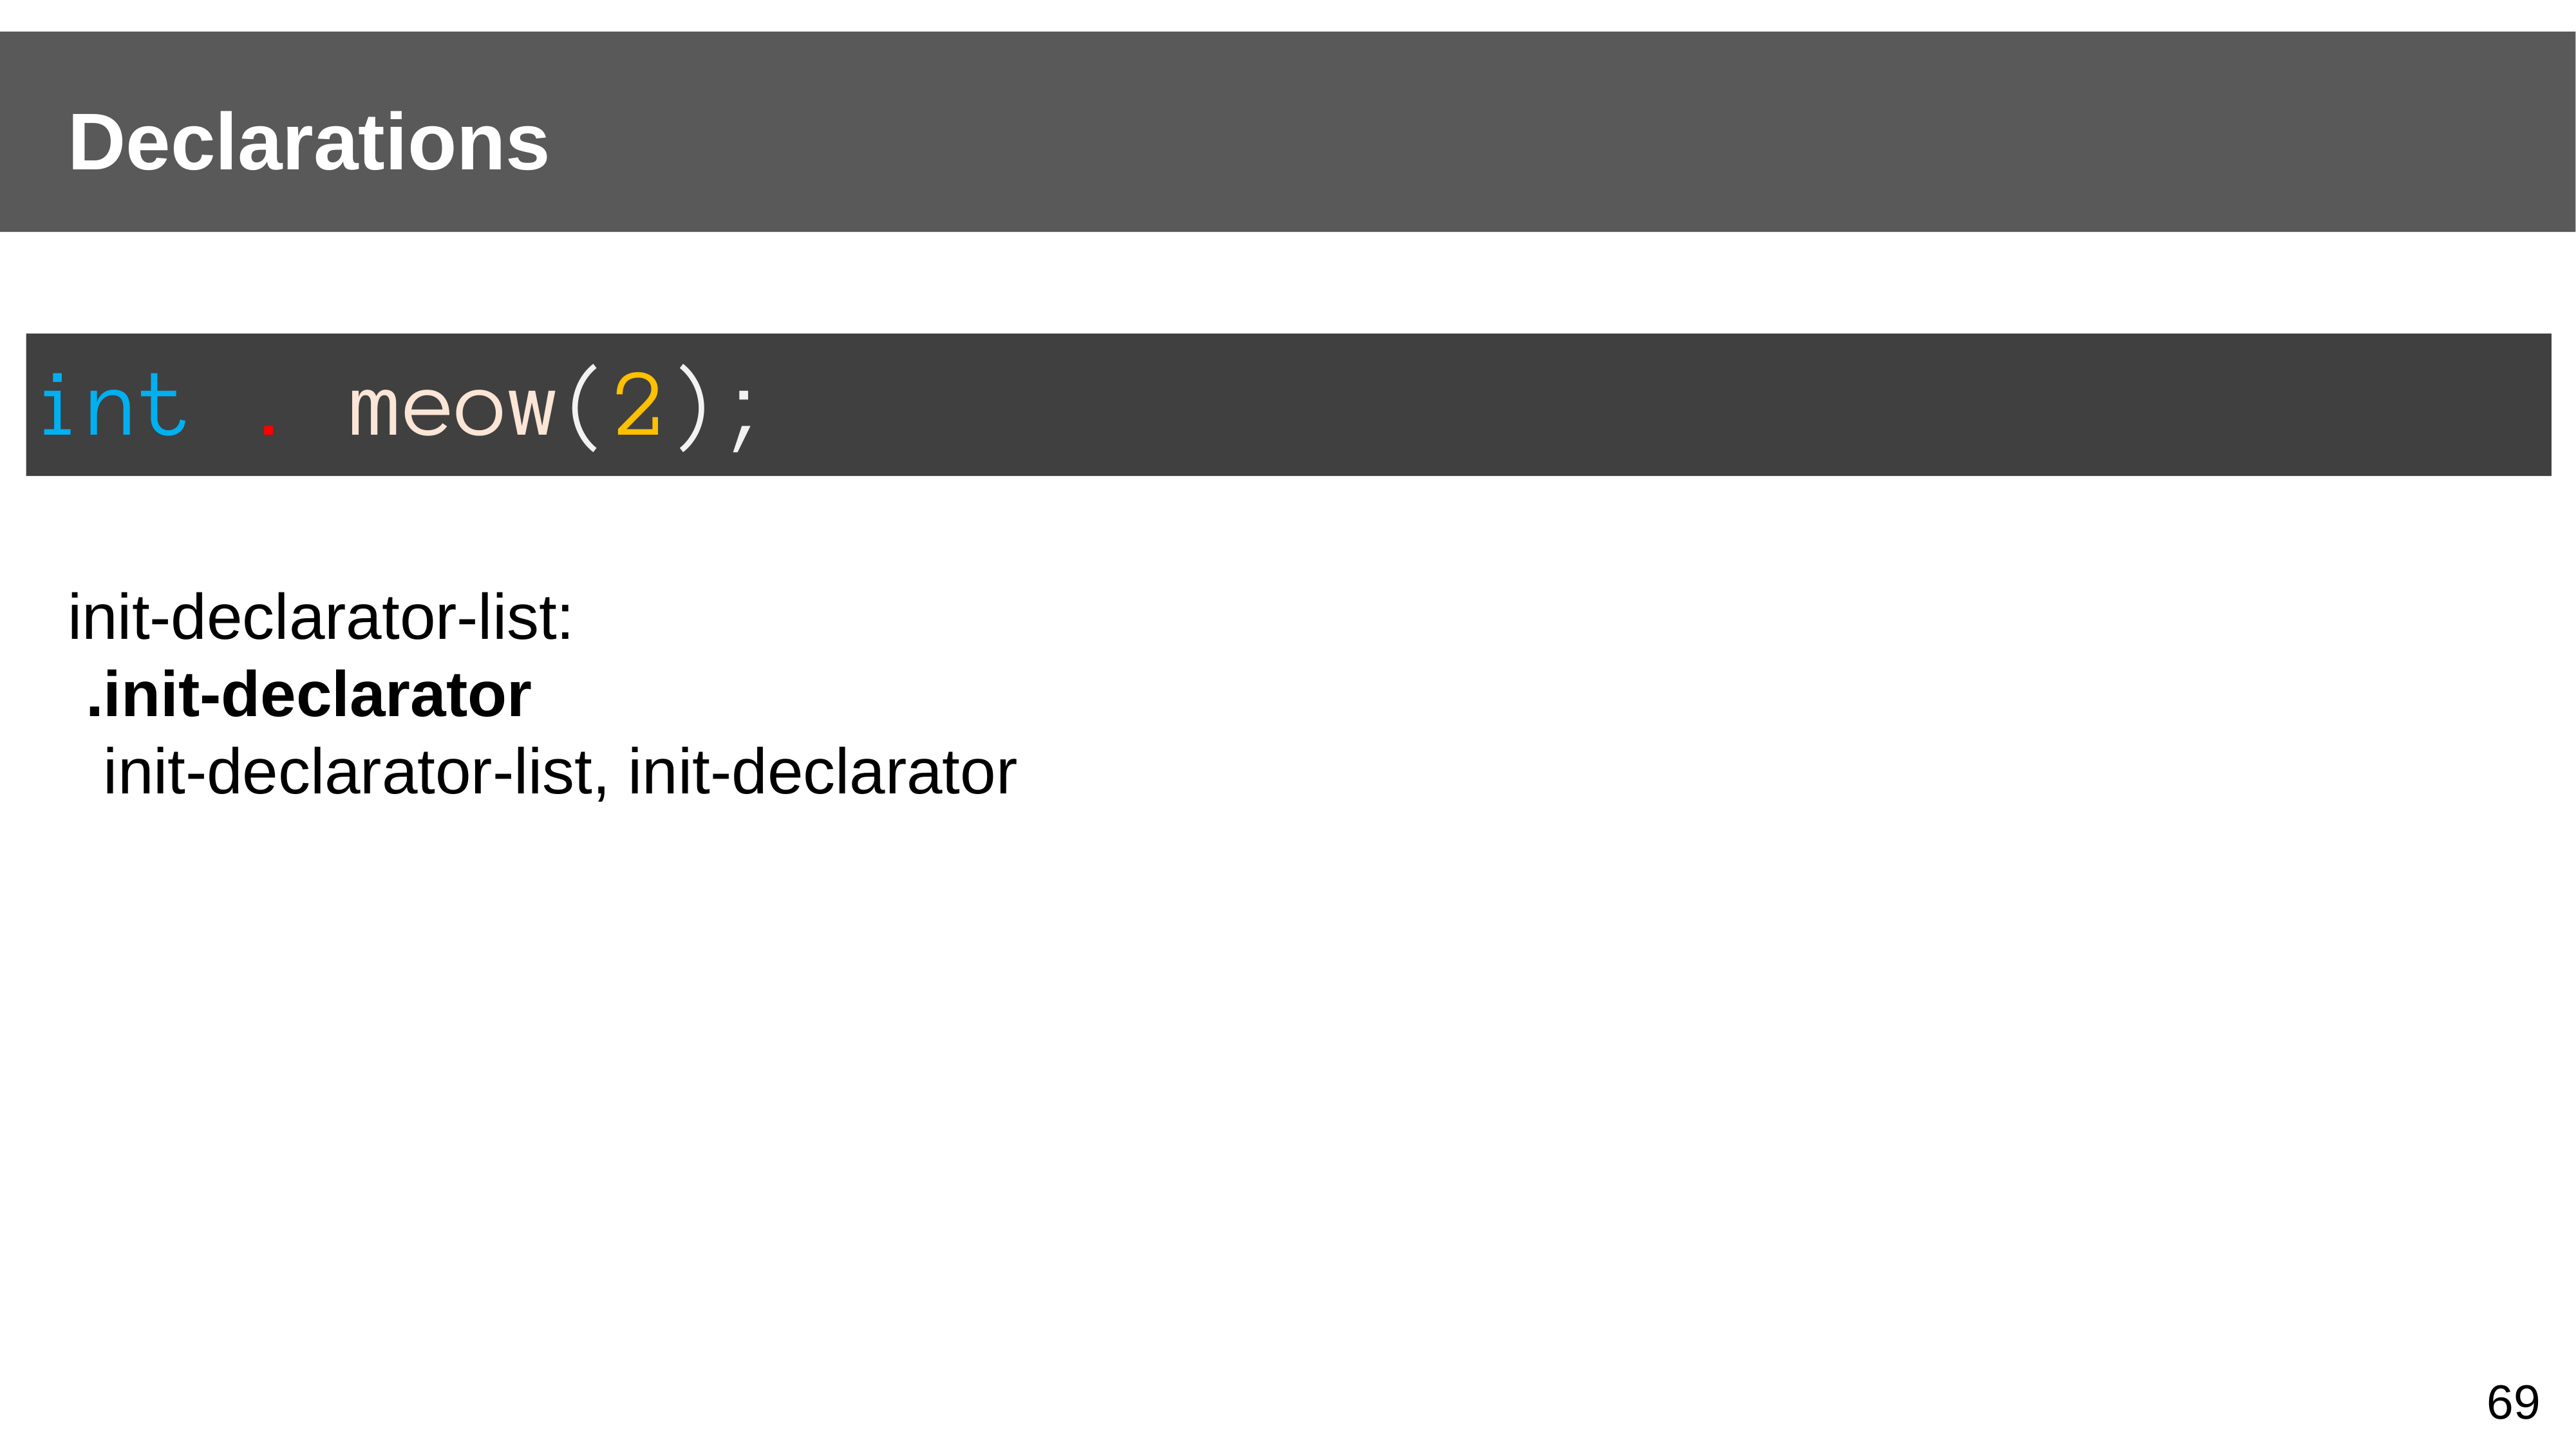

# Declarations
int . meow(2);
init-declarator-list:
 .init-declarator
  init-declarator-list, init-declarator